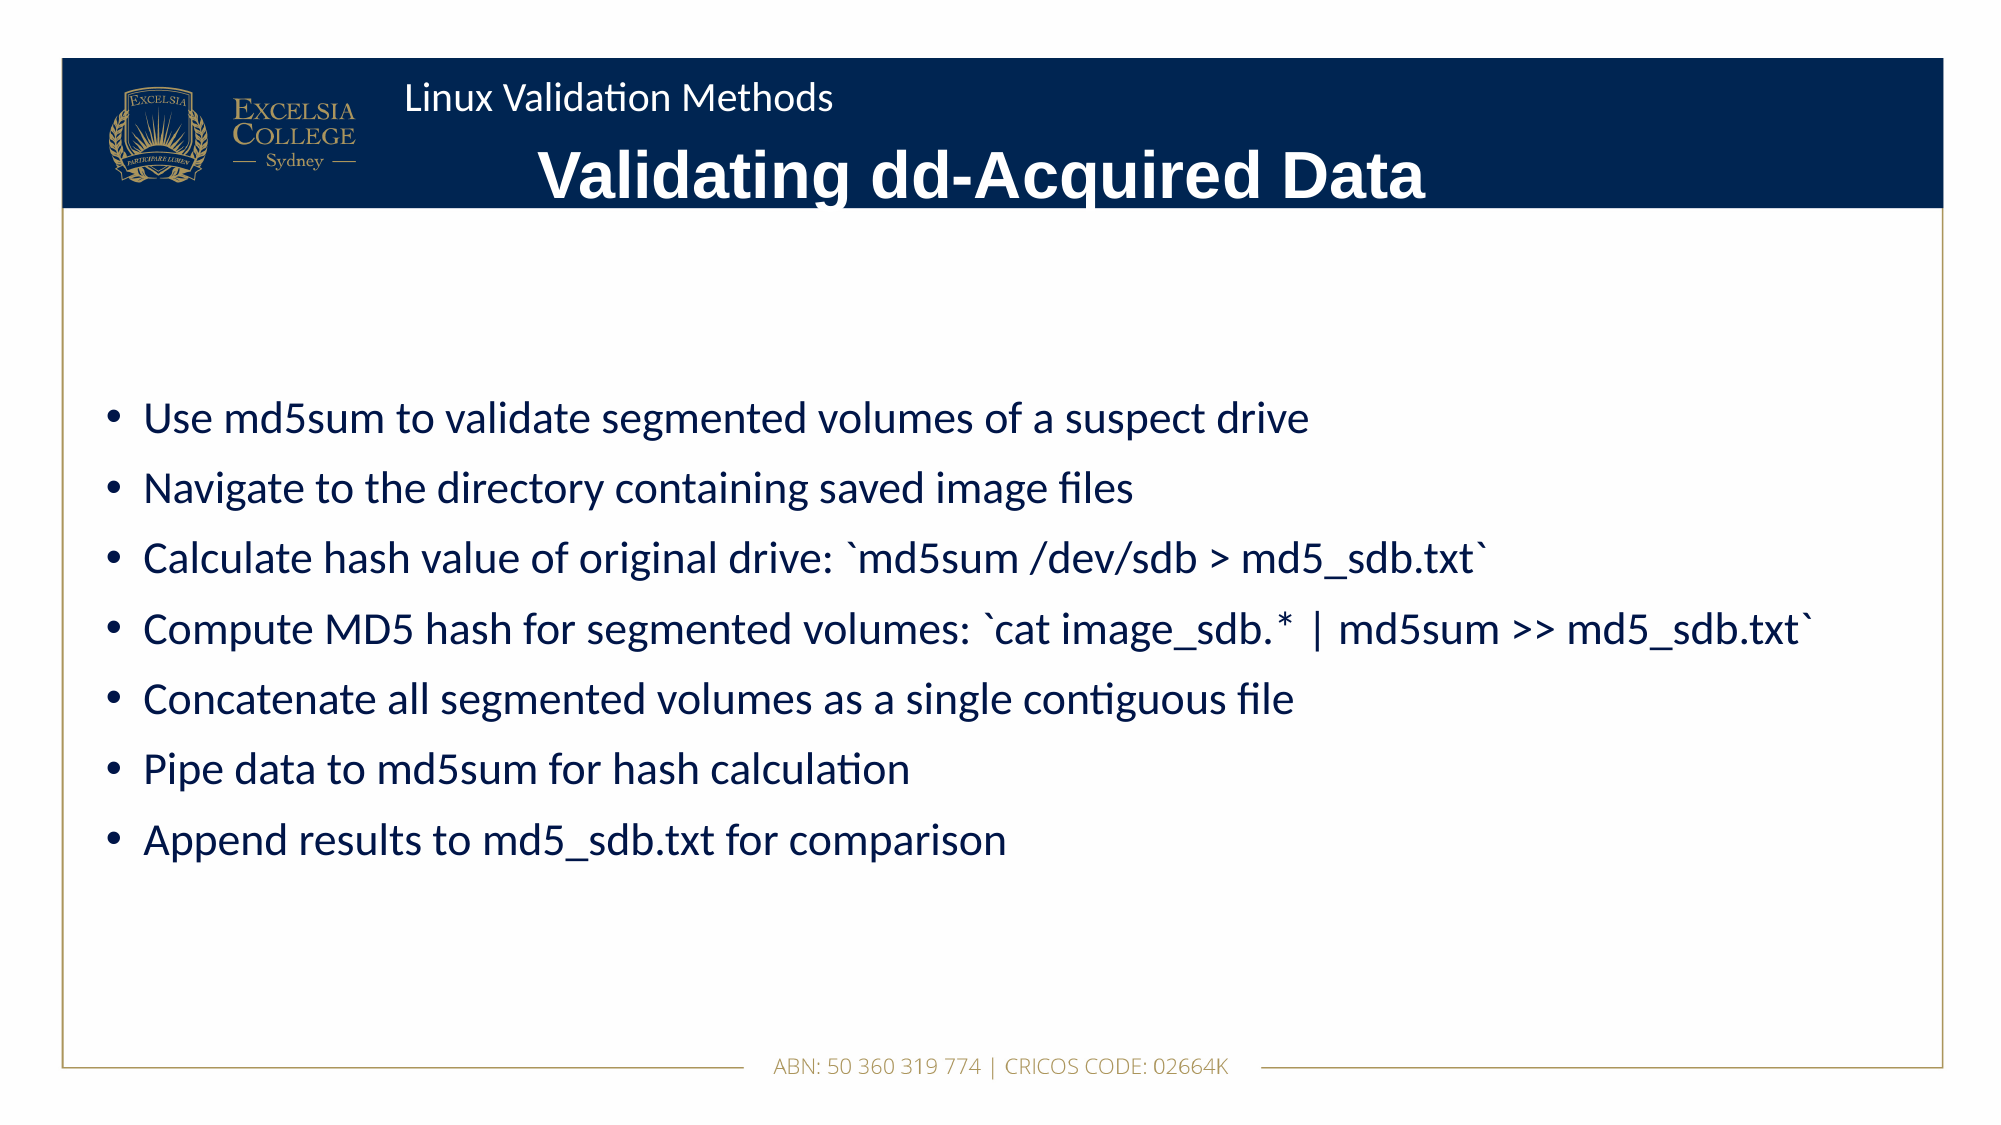

# Linux Validation Methods
Validating dd-Acquired Data
Use md5sum to validate segmented volumes of a suspect drive
Navigate to the directory containing saved image files
Calculate hash value of original drive: `md5sum /dev/sdb > md5_sdb.txt`
Compute MD5 hash for segmented volumes: `cat image_sdb.* | md5sum >> md5_sdb.txt`
Concatenate all segmented volumes as a single contiguous file
Pipe data to md5sum for hash calculation
Append results to md5_sdb.txt for comparison